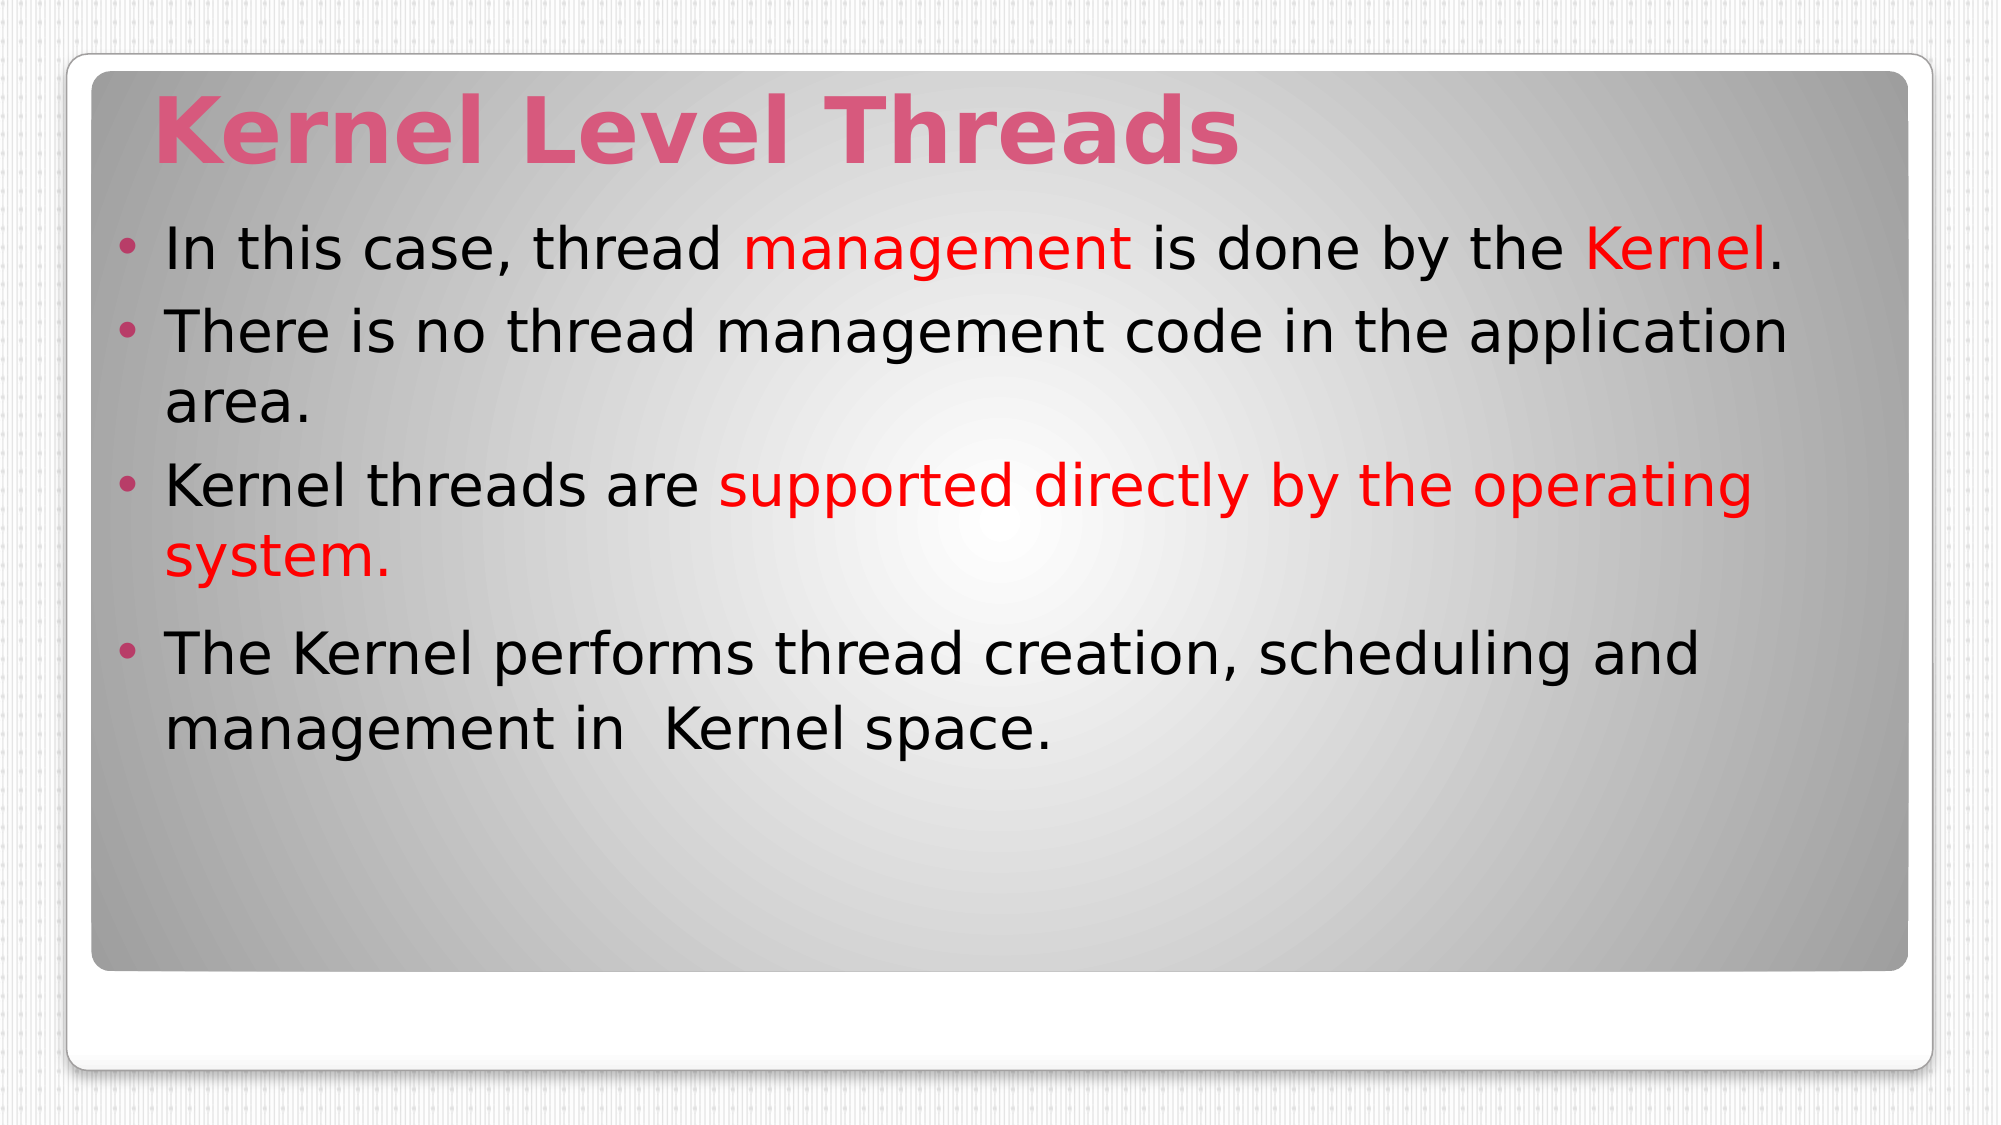

# Kernel Level Threads

In this case, thread management is done by the Kernel.
There is no thread management code in the application area.
Kernel threads are supported directly by the operating system.
The Kernel performs thread creation, scheduling and management in  Kernel space.